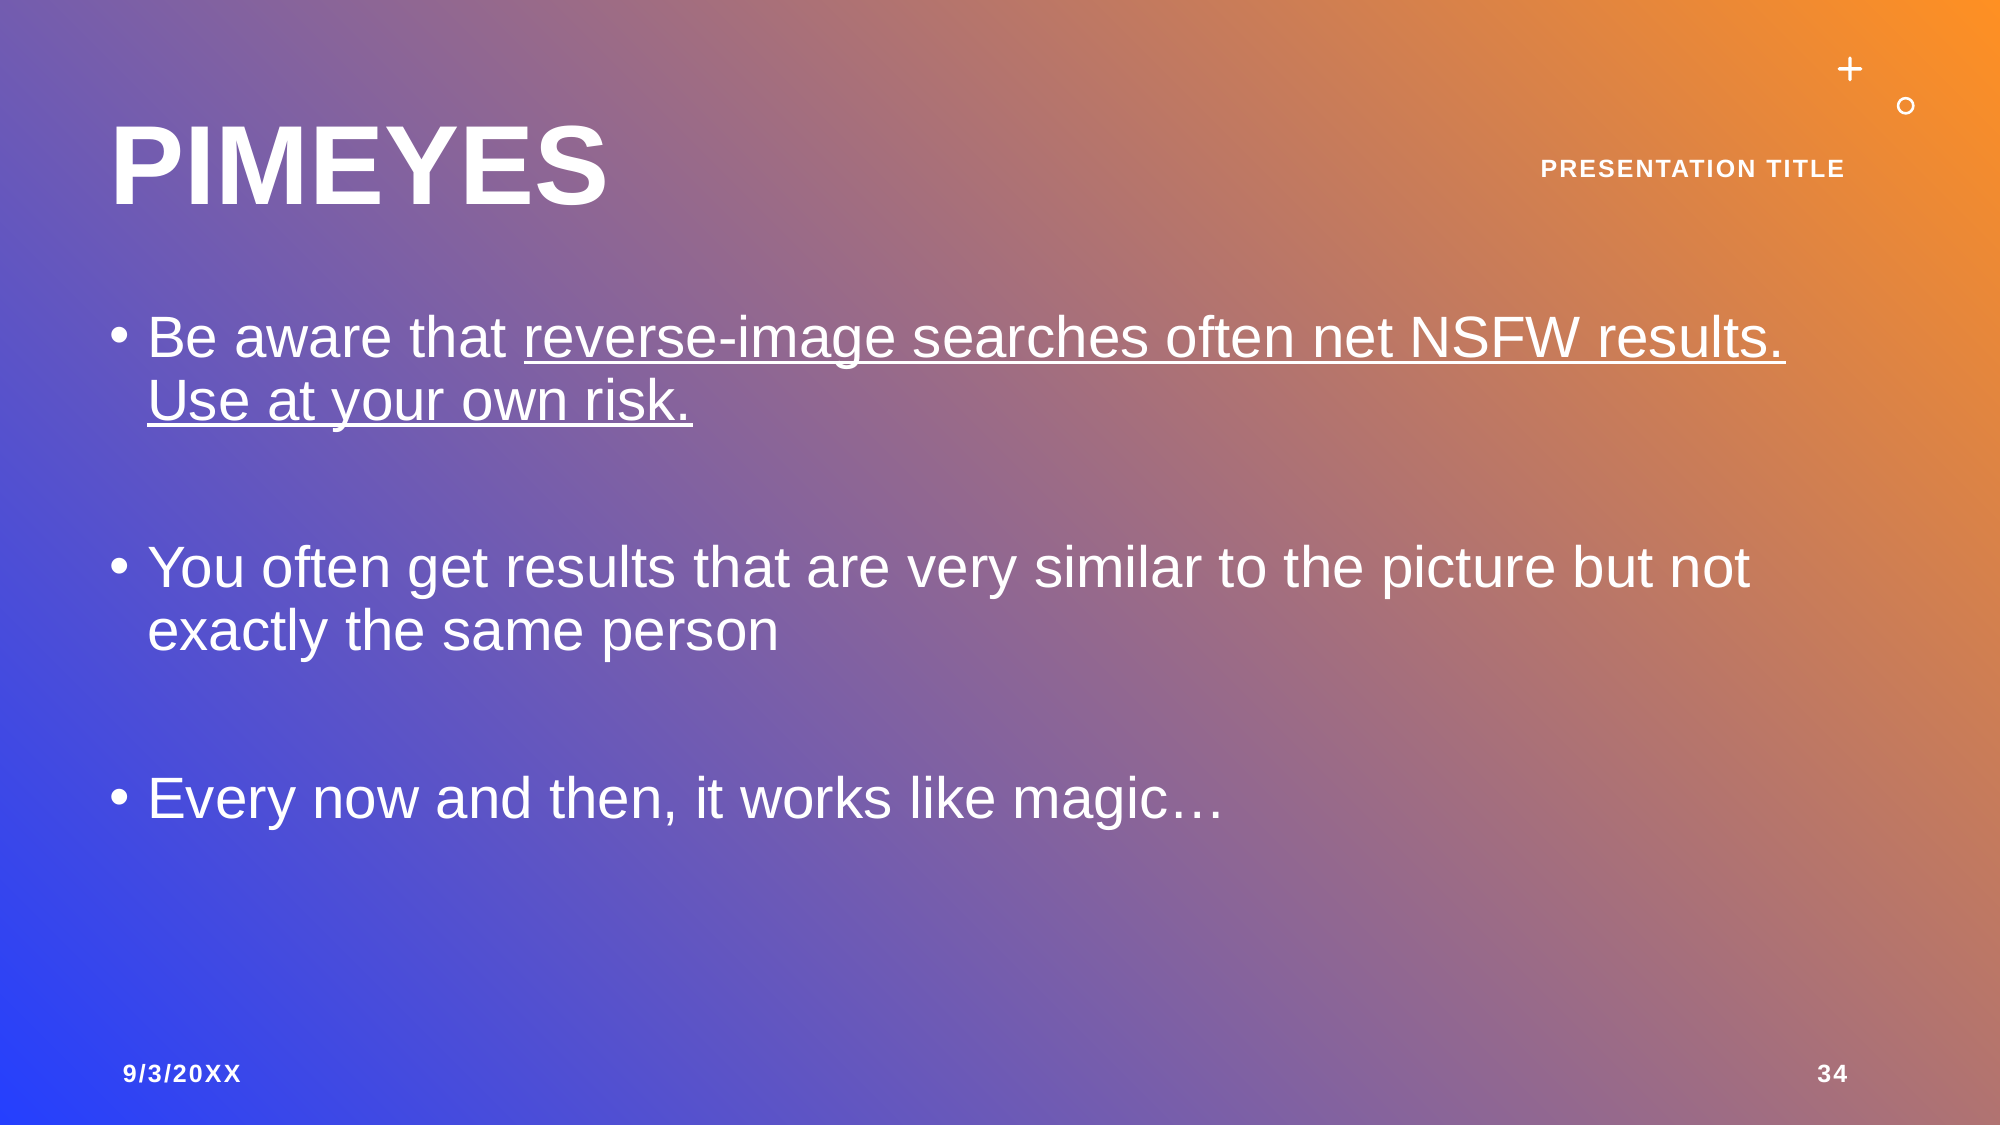

# Pimeyes
Presentation Title
Be aware that reverse-image searches often net NSFW results. Use at your own risk.

You often get results that are very similar to the picture but not exactly the same person

Every now and then, it works like magic…

9/3/20XX
34